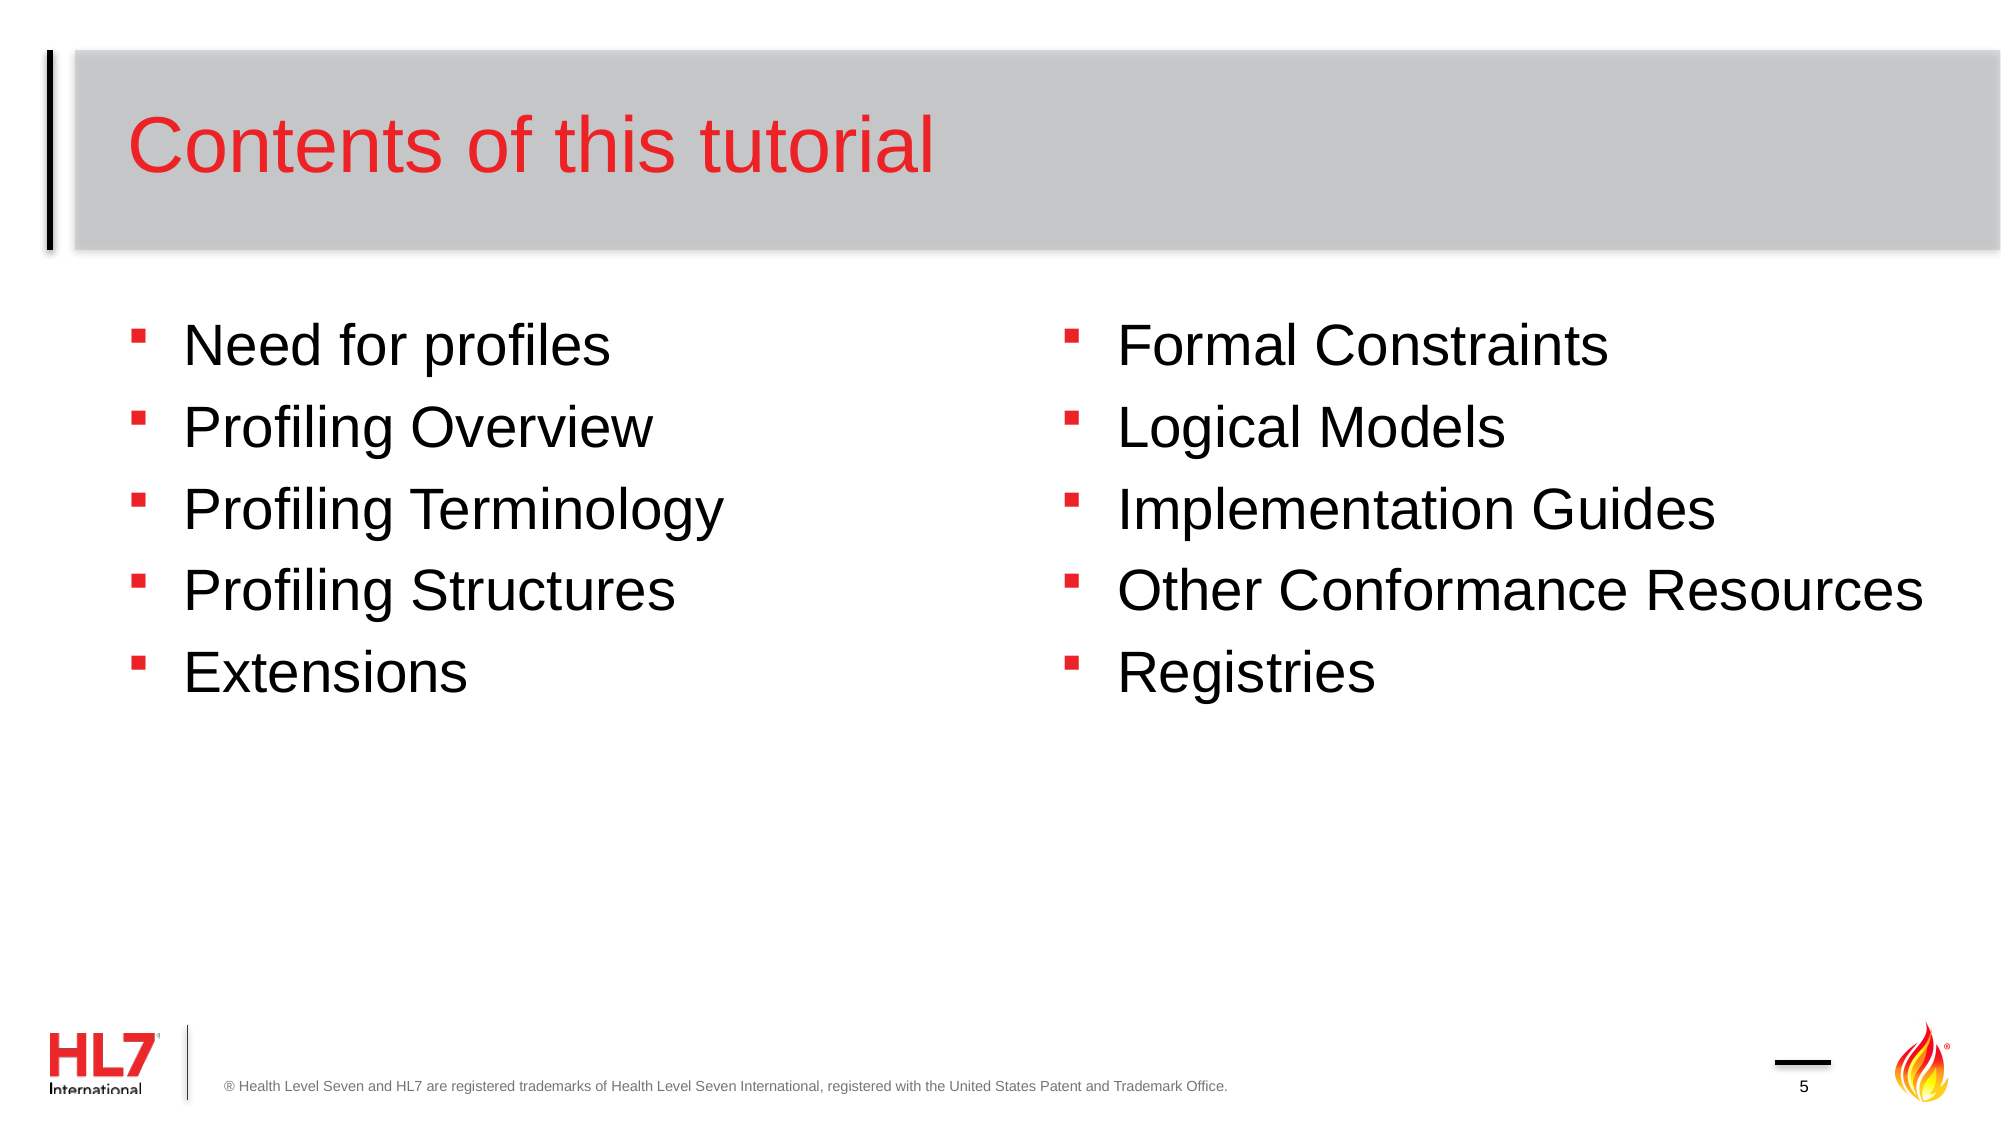

# Contents of this tutorial
Need for profiles
Profiling Overview
Profiling Terminology
Profiling Structures
Extensions

Formal Constraints
Logical Models
Implementation Guides
Other Conformance Resources
Registries

® Health Level Seven and HL7 are registered trademarks of Health Level Seven International, registered with the United States Patent and Trademark Office.
5